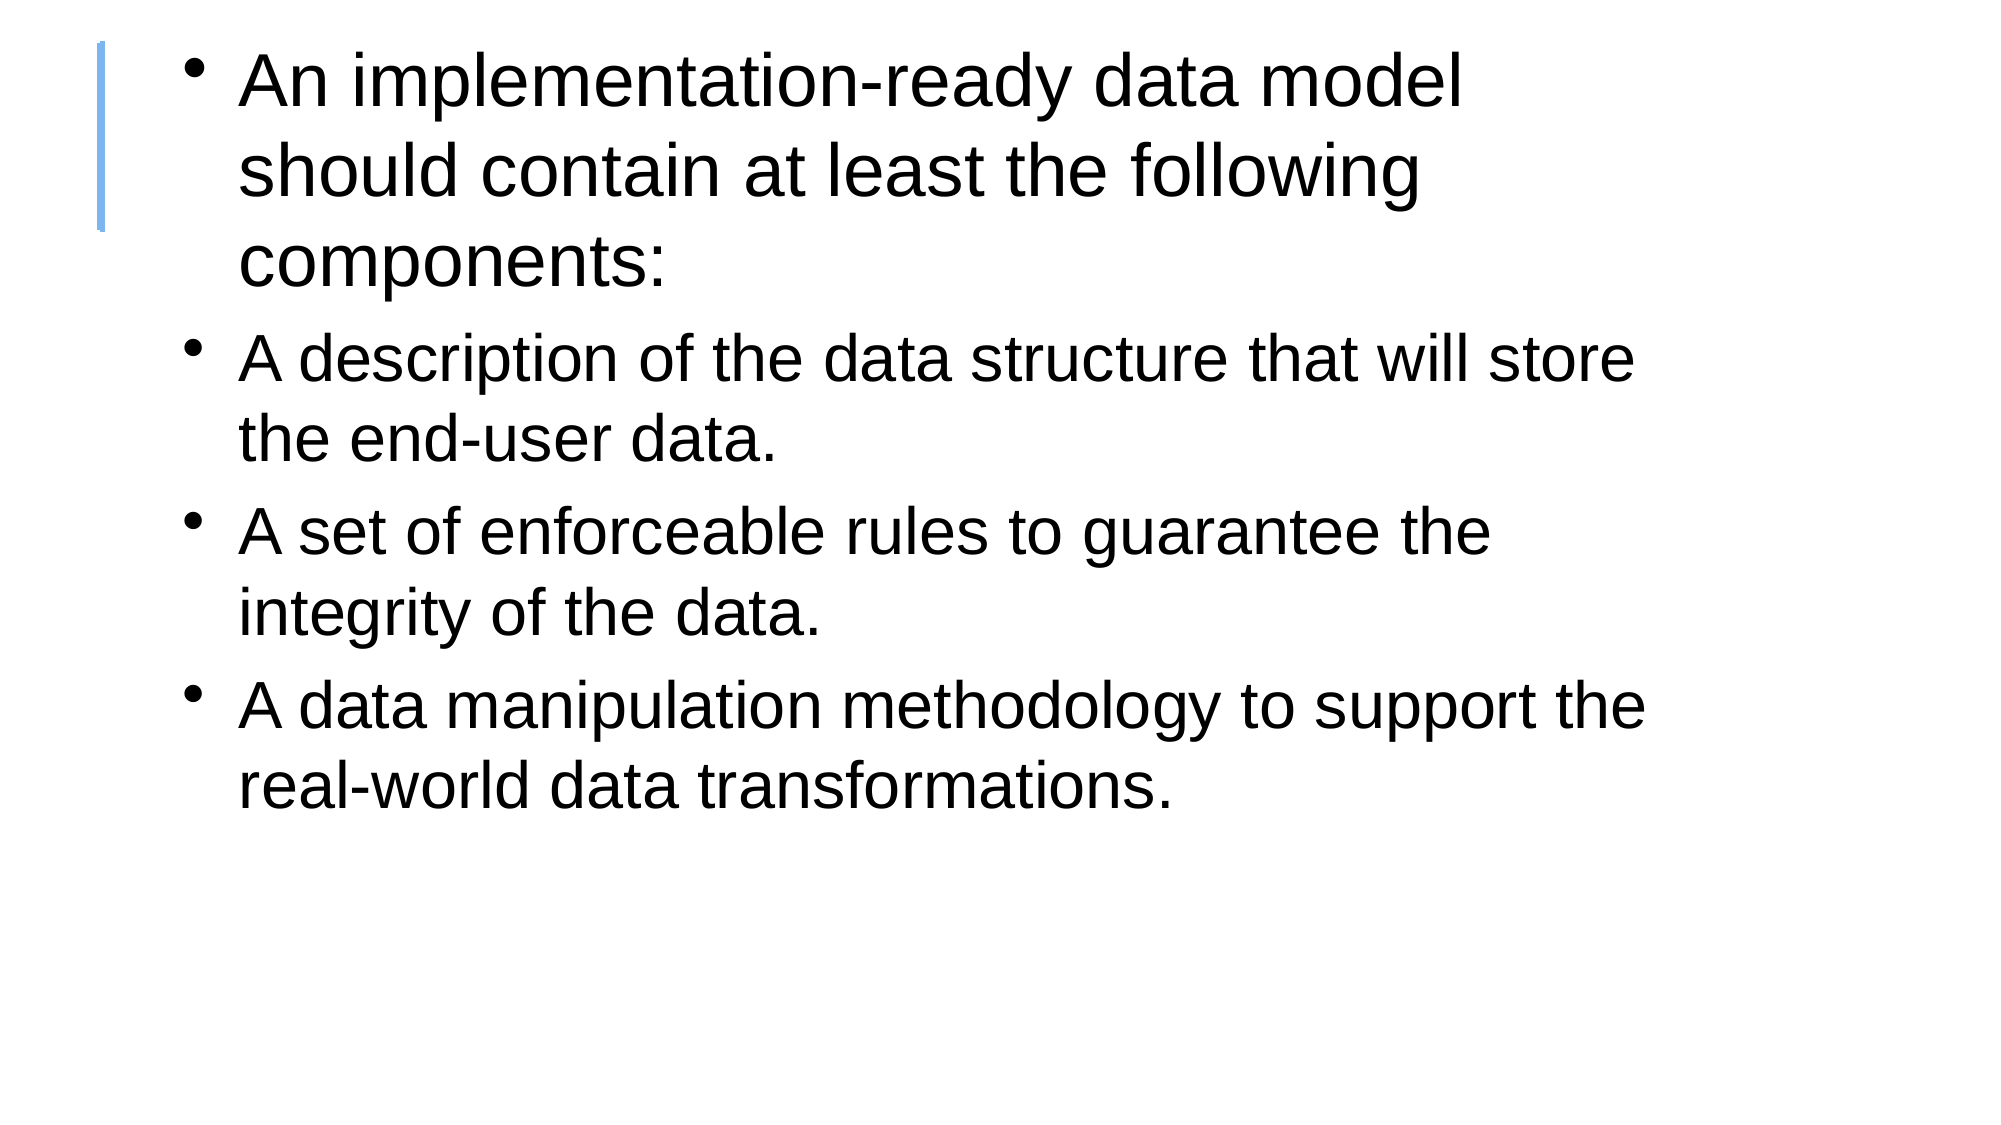

An implementation-ready data model should contain at least the following components:
A description of the data structure that will store the end-user data.
A set of enforceable rules to guarantee the integrity of the data.
A data manipulation methodology to support the real-world data transformations.